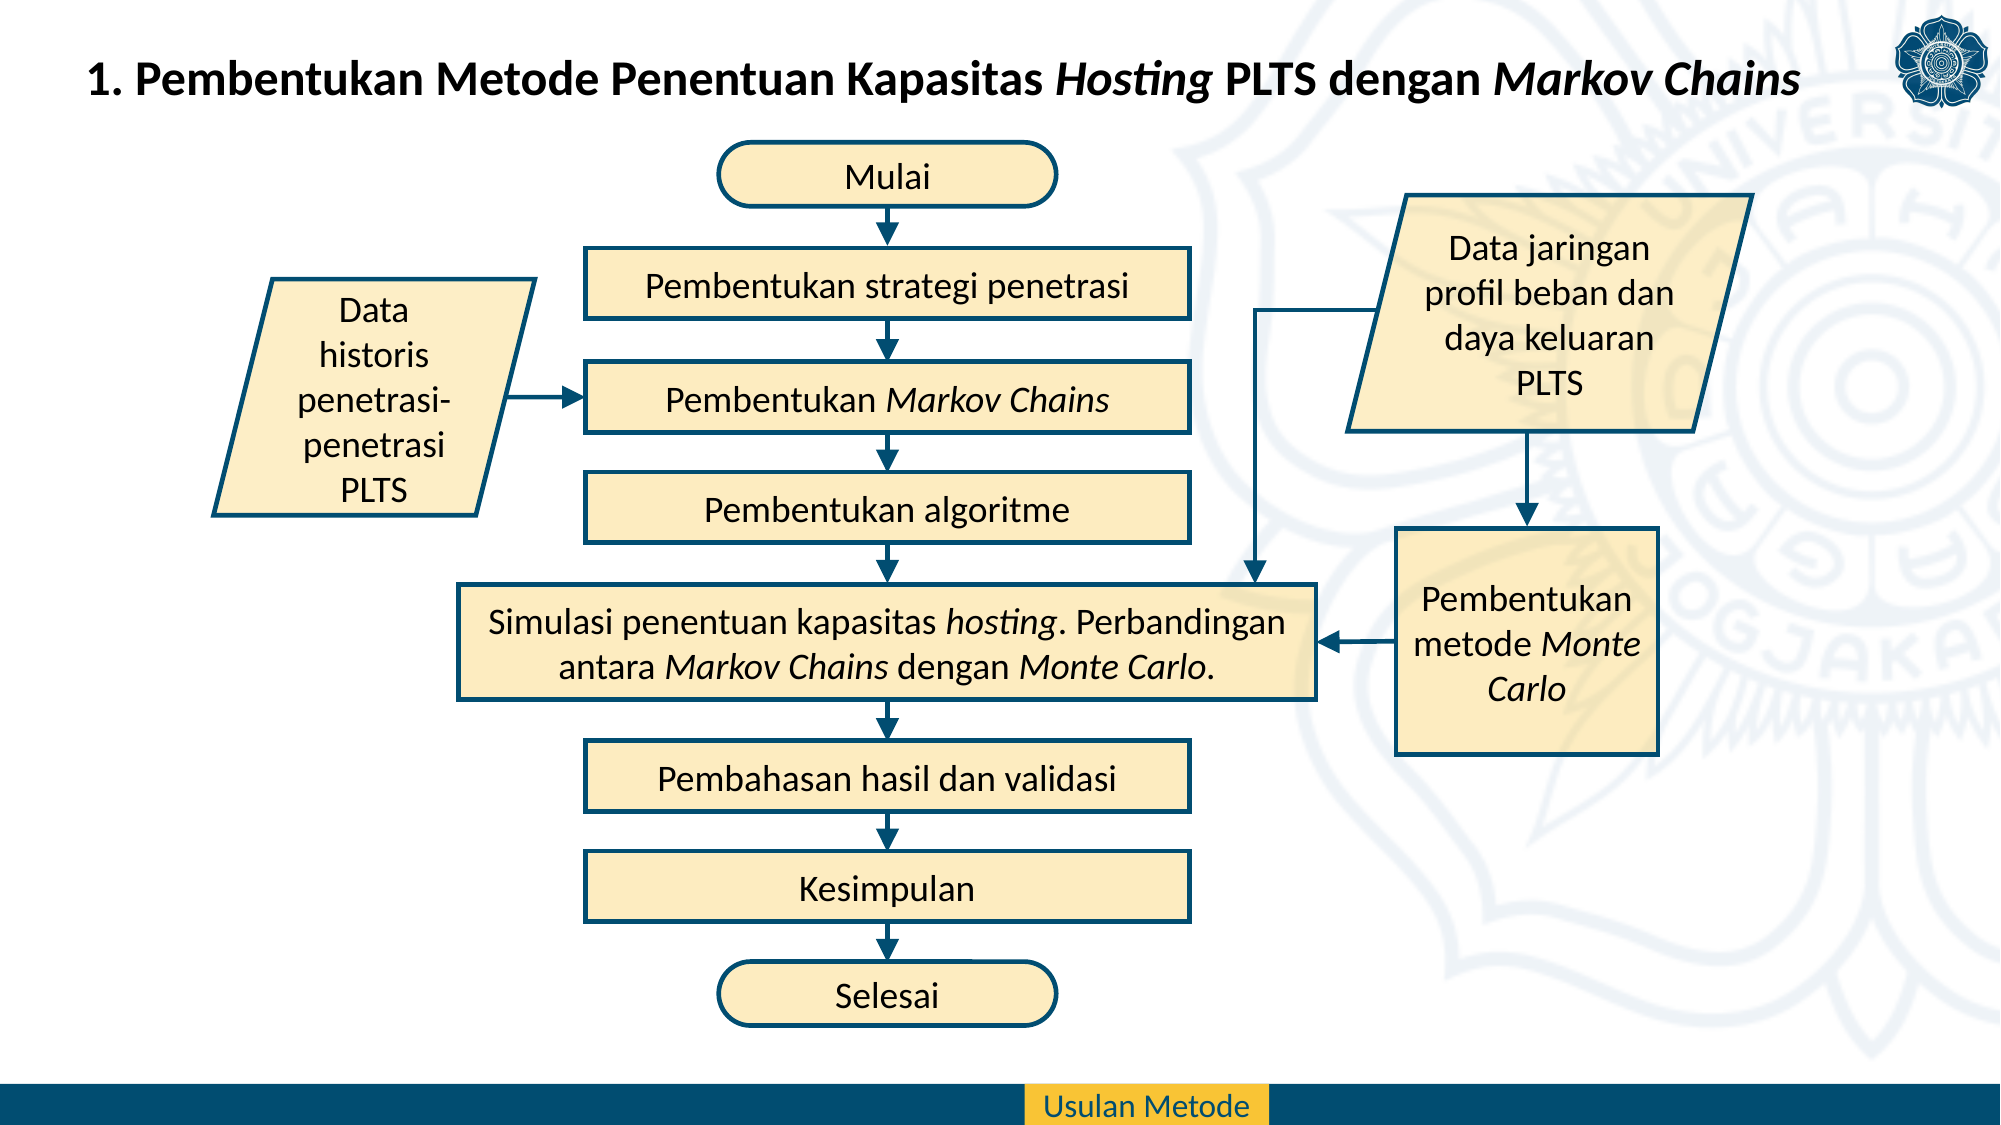

# 1. Pembentukan Metode Penentuan Kapasitas Hosting PLTS dengan Markov Chains
Mulai
Data jaringan profil beban dan daya keluaran PLTS
Pembentukan strategi penetrasi
Data historis penetrasi-penetrasi PLTS
Pembentukan Markov Chains
Pembentukan algoritme
Pembentukan metode Monte Carlo
Simulasi penentuan kapasitas hosting. Perbandingan antara Markov Chains dengan Monte Carlo.
Pembahasan hasil dan validasi
Kesimpulan
Selesai
Usulan Metode